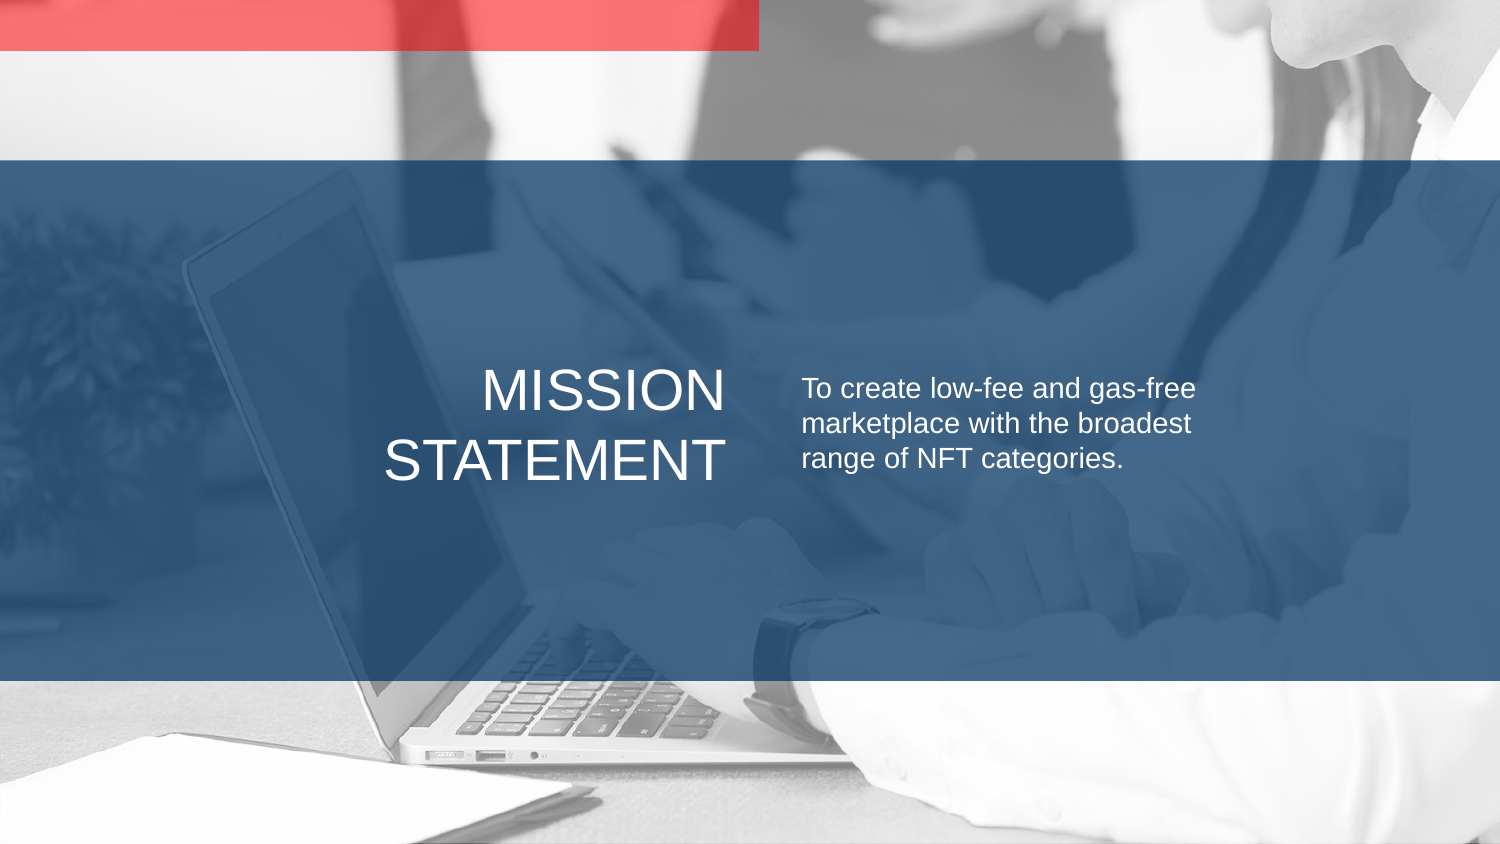

To create low-fee and gas-free marketplace with the broadest range of NFT categories.
# MISSION STATEMENT